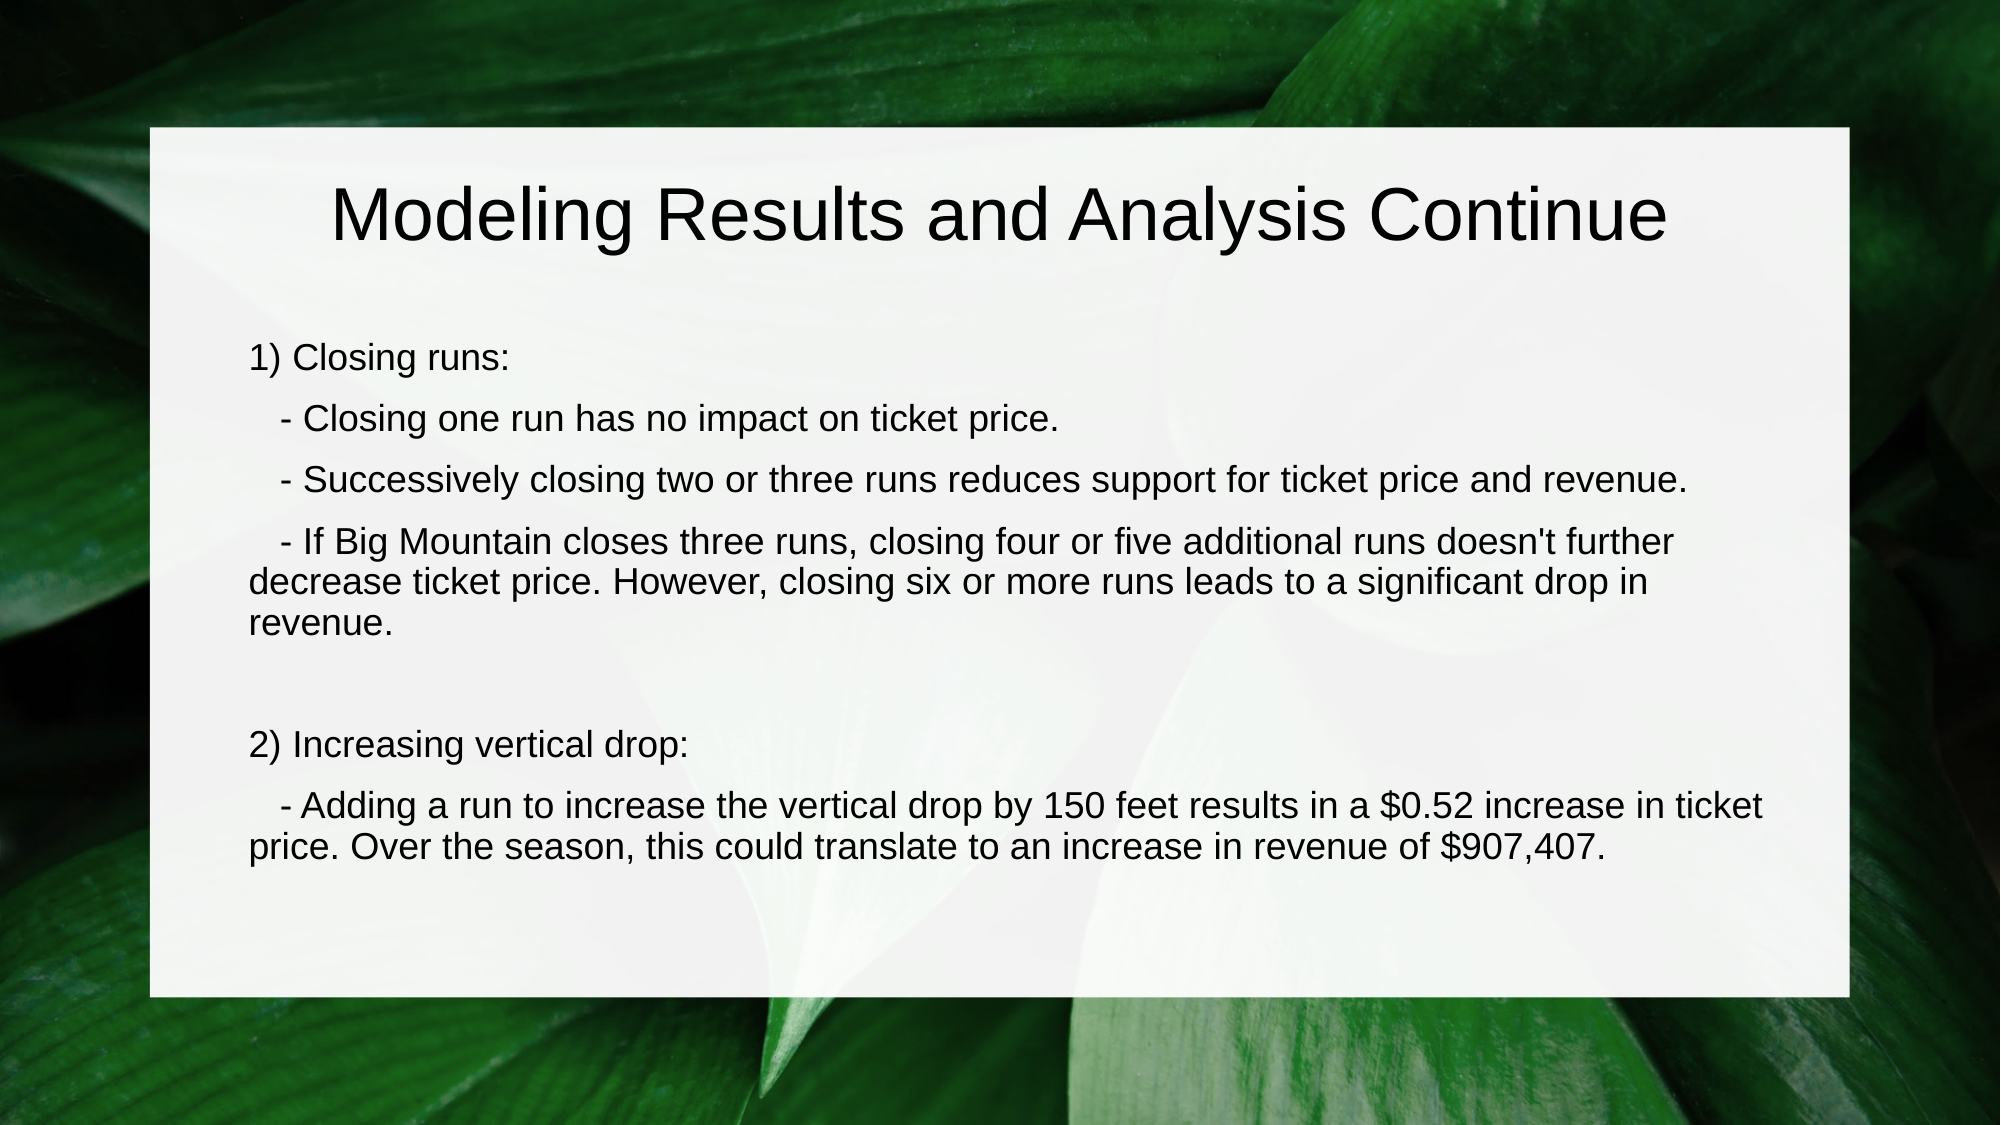

# Modeling Results and Analysis Continue

1) Closing runs:
   - Closing one run has no impact on ticket price.
   - Successively closing two or three runs reduces support for ticket price and revenue.
   - If Big Mountain closes three runs, closing four or five additional runs doesn't further decrease ticket price. However, closing six or more runs leads to a significant drop in revenue.

2) Increasing vertical drop:
   - Adding a run to increase the vertical drop by 150 feet results in a $0.52 increase in ticket price. Over the season, this could translate to an increase in revenue of $907,407.